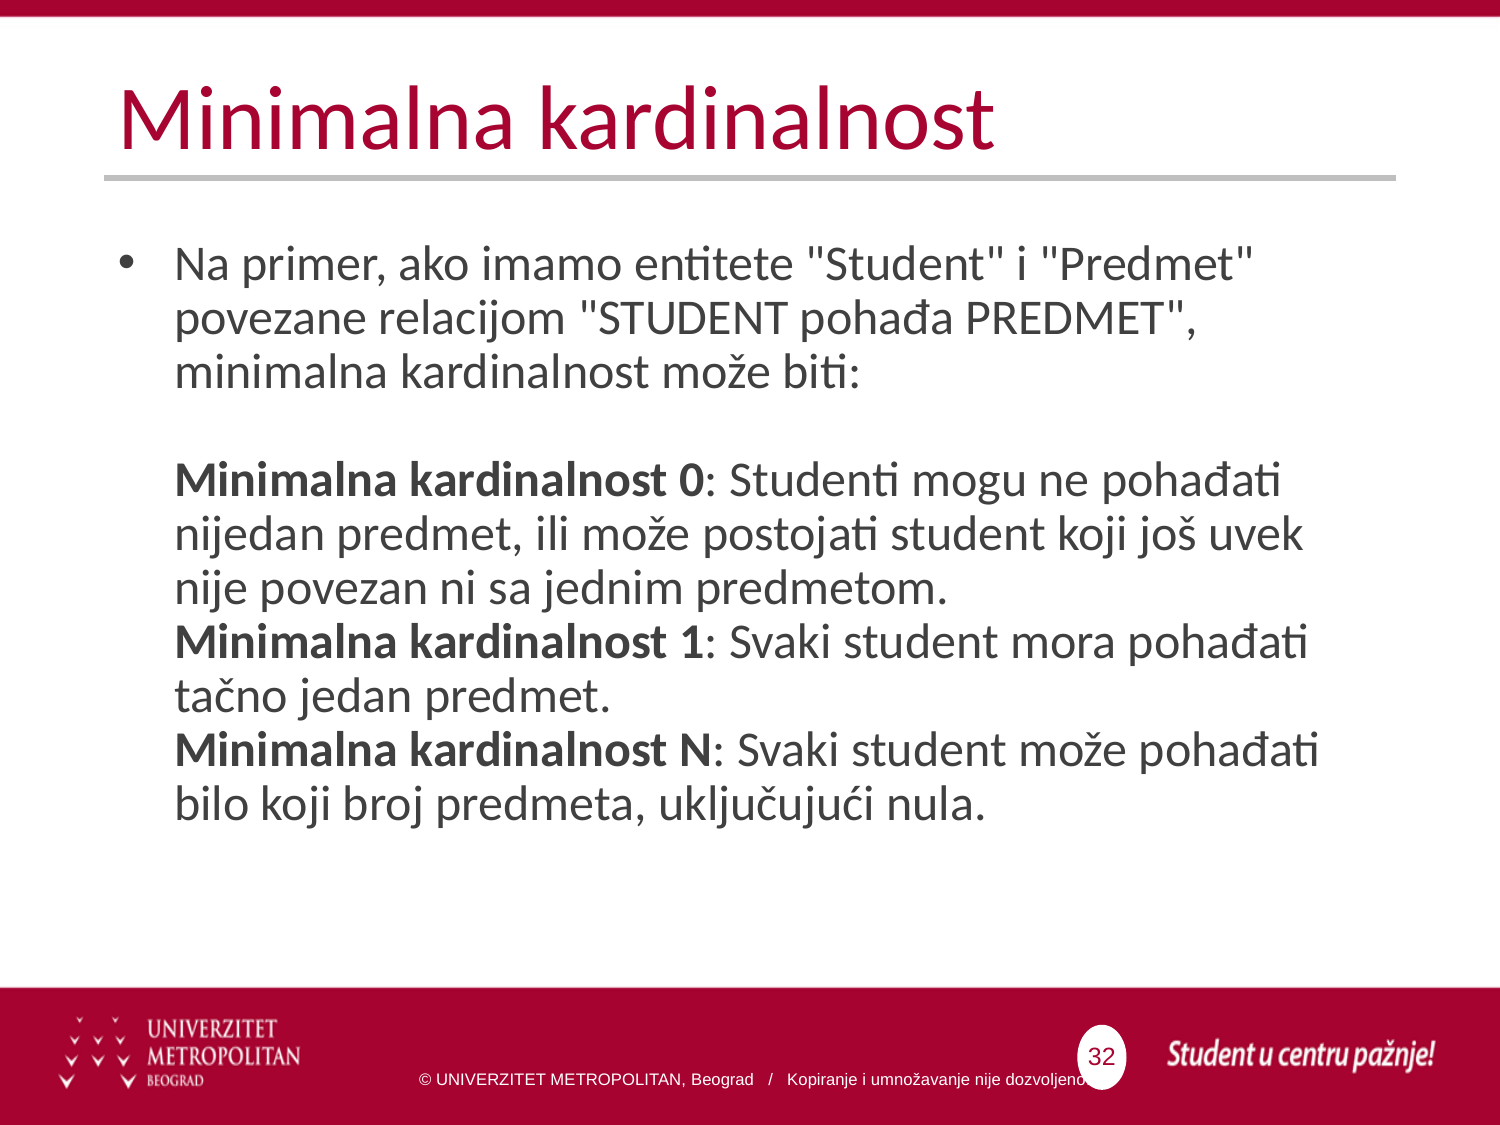

# Minimalna kardinalnost
Na primer, ako imamo entitete "Student" i "Predmet" povezane relacijom "STUDENT pohađa PREDMET", minimalna kardinalnost može biti:
Minimalna kardinalnost 0: Studenti mogu ne pohađati nijedan predmet, ili može postojati student koji još uvek nije povezan ni sa jednim predmetom.
Minimalna kardinalnost 1: Svaki student mora pohađati tačno jedan predmet.
Minimalna kardinalnost N: Svaki student može pohađati bilo koji broj predmeta, uključujući nula.